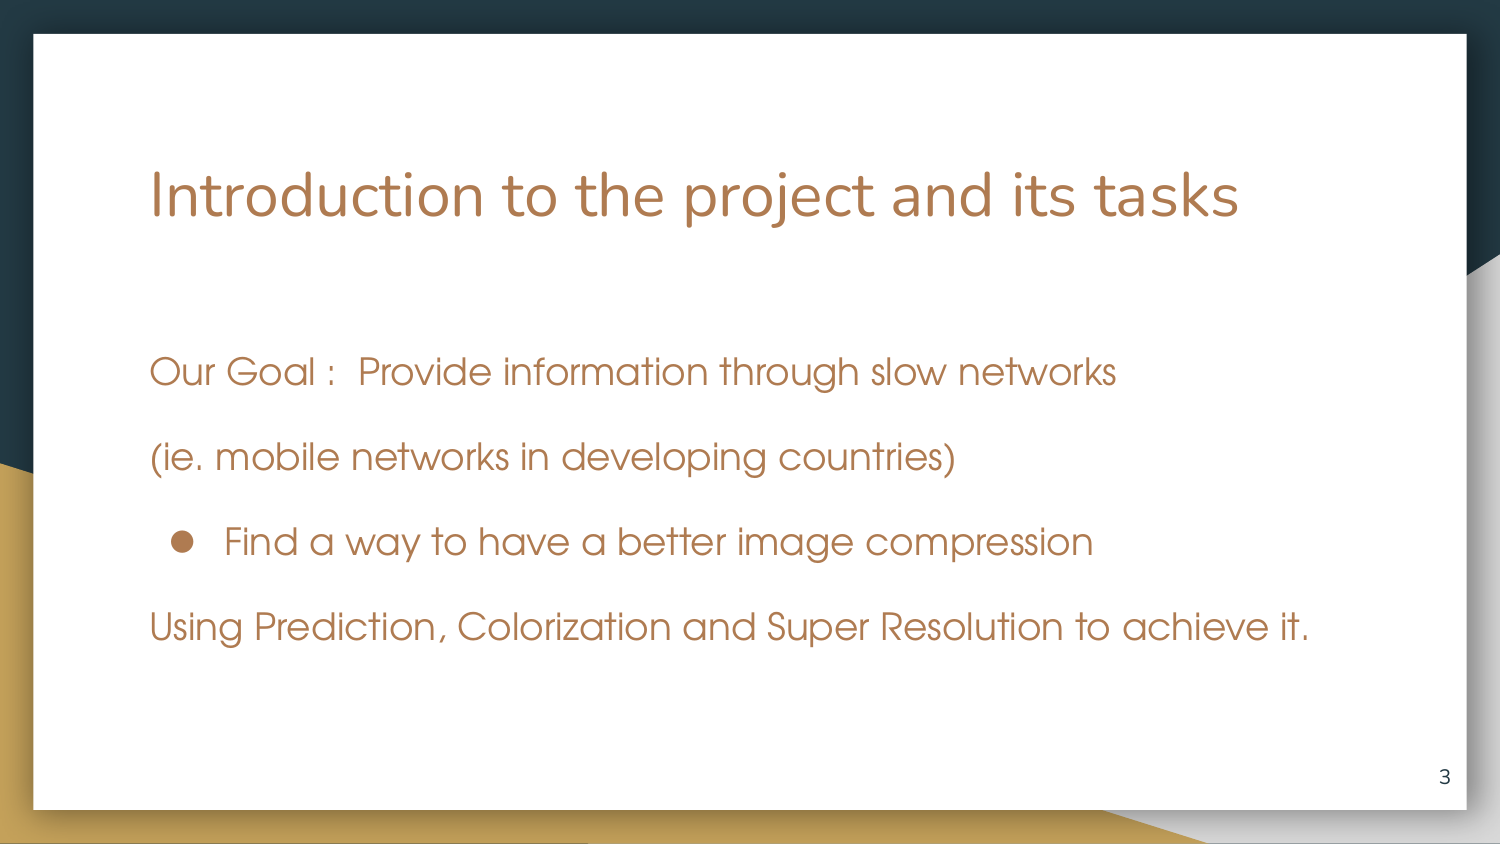

# Introduction to the project and its tasks
Our Goal :  Provide information through slow networks
(ie. mobile networks in developing countries)
Find a way to have a better image compression
Using Prediction, Colorization and Super Resolution to achieve it.

3